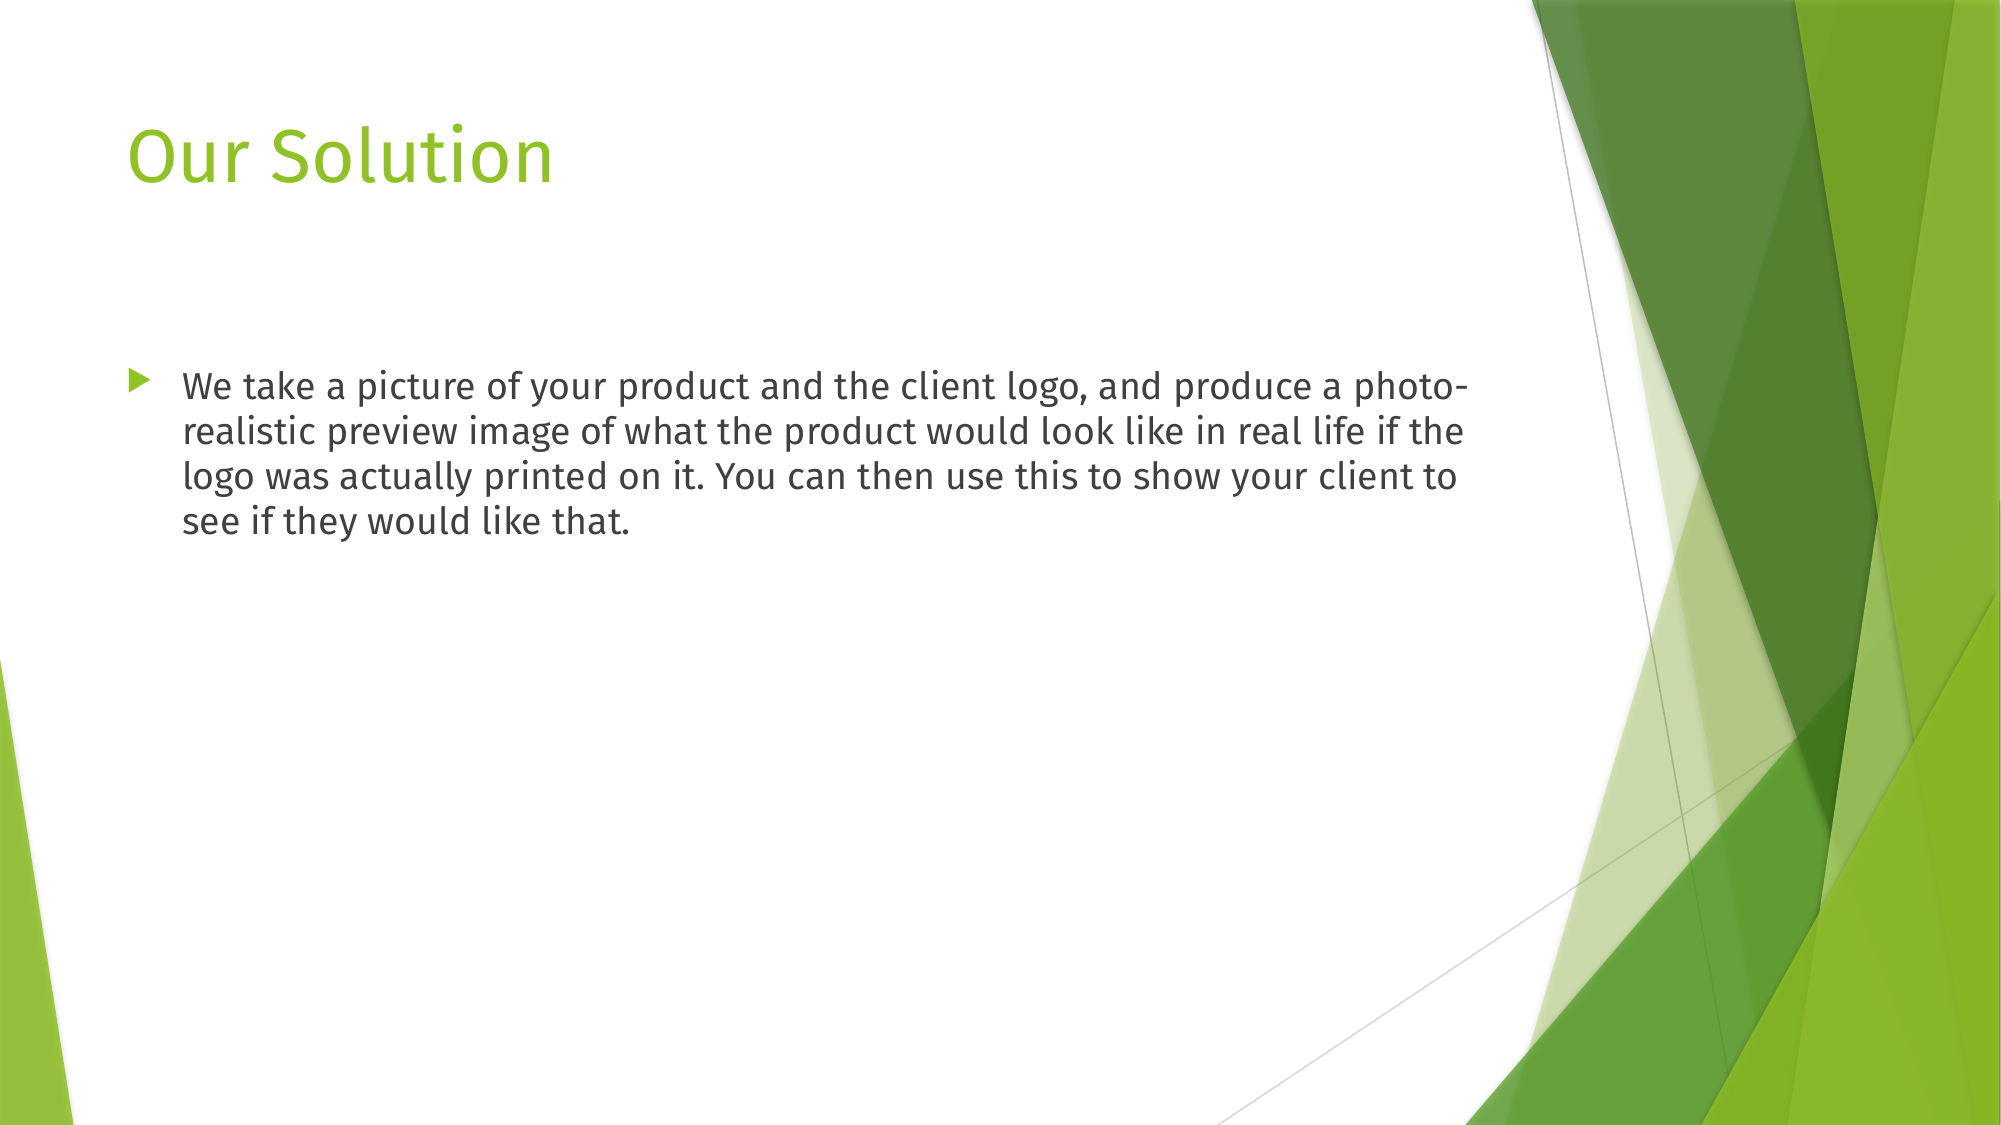

# Our Solution
We take a picture of your product and the client logo, and produce a photo-realistic preview image of what the product would look like in real life if the logo was actually printed on it. You can then use this to show your client to see if they would like that.